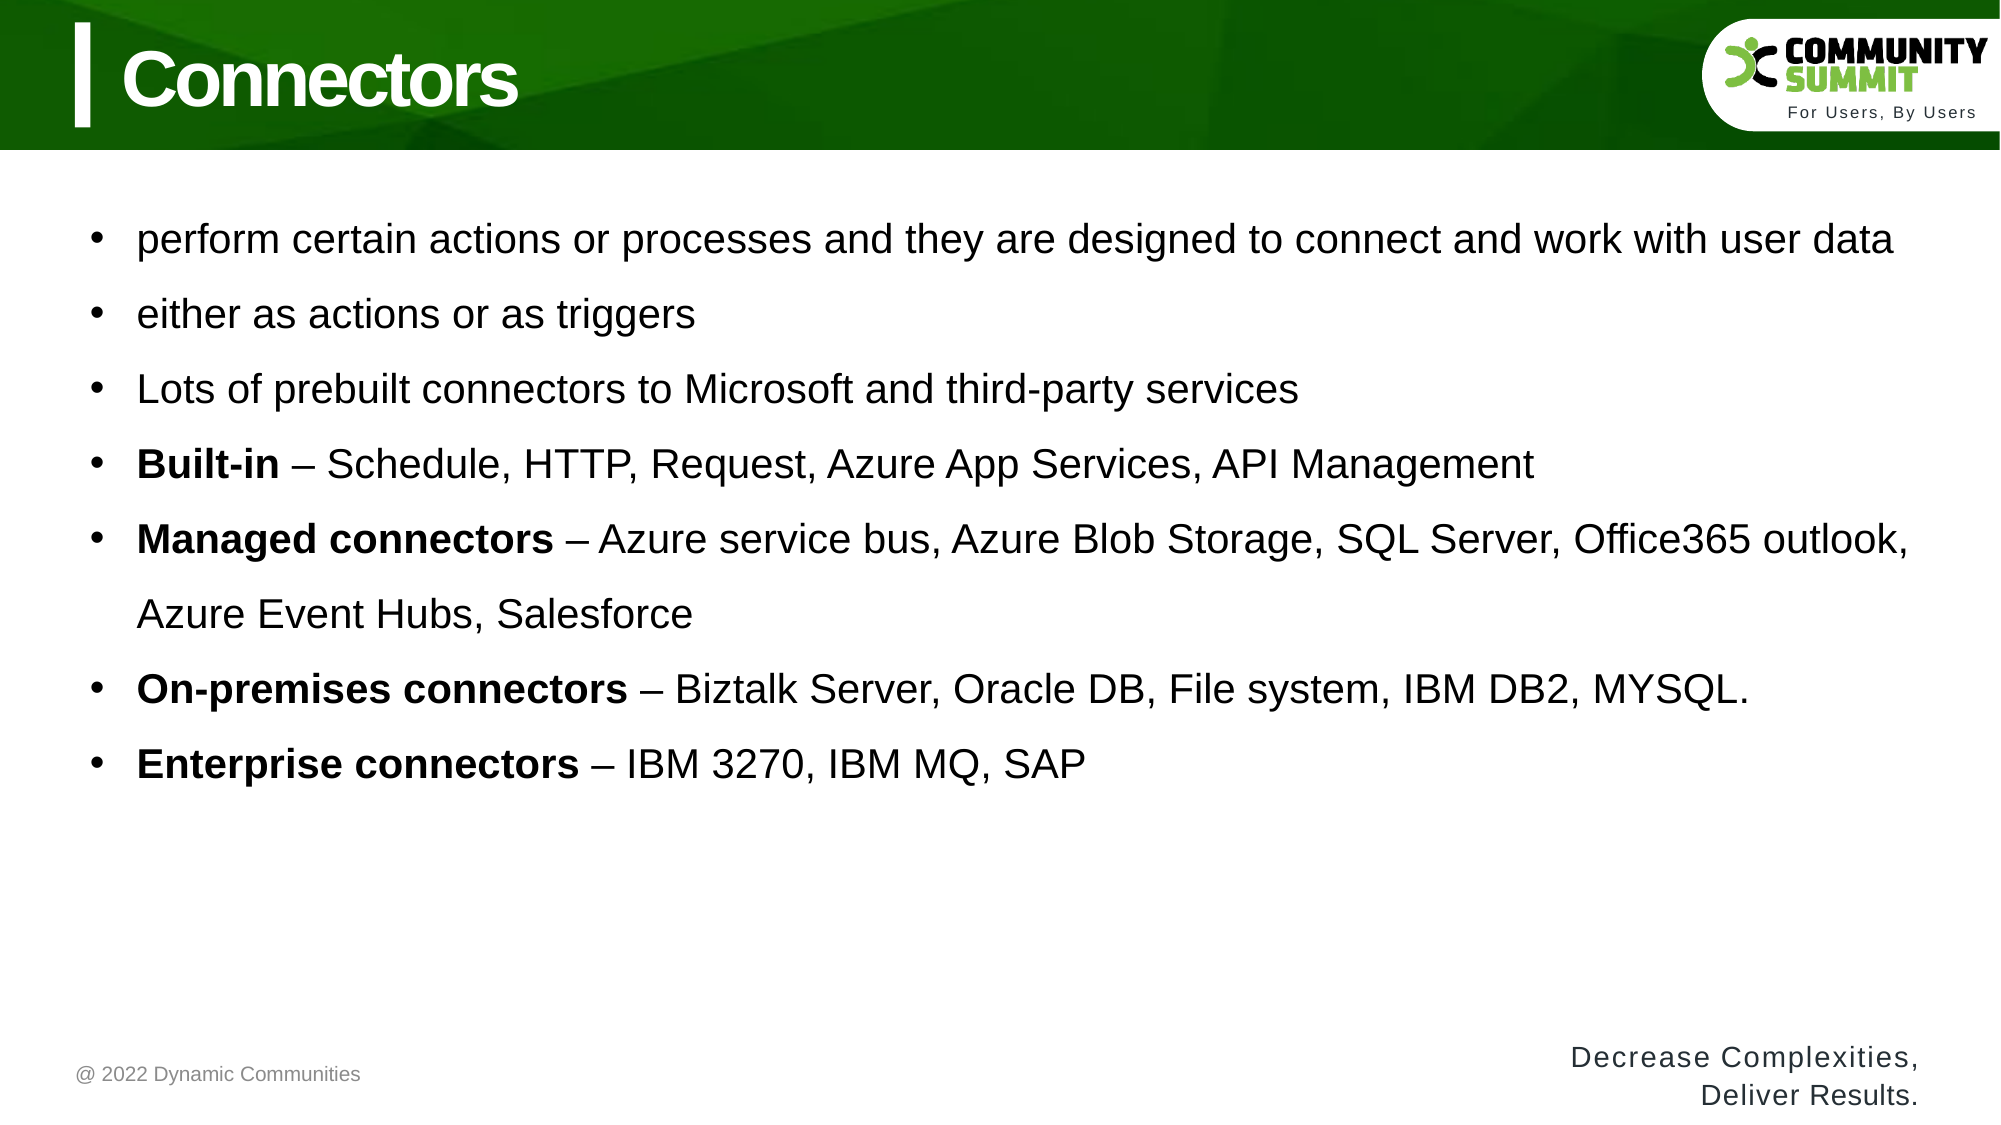

Connectors
perform certain actions or processes and they are designed to connect and work with user data
either as actions or as triggers
Lots of prebuilt connectors to Microsoft and third-party services
Built-in – Schedule, HTTP, Request, Azure App Services, API Management
Managed connectors – Azure service bus, Azure Blob Storage, SQL Server, Office365 outlook, Azure Event Hubs, Salesforce
On-premises connectors – Biztalk Server, Oracle DB, File system, IBM DB2, MYSQL.
Enterprise connectors – IBM 3270, IBM MQ, SAP